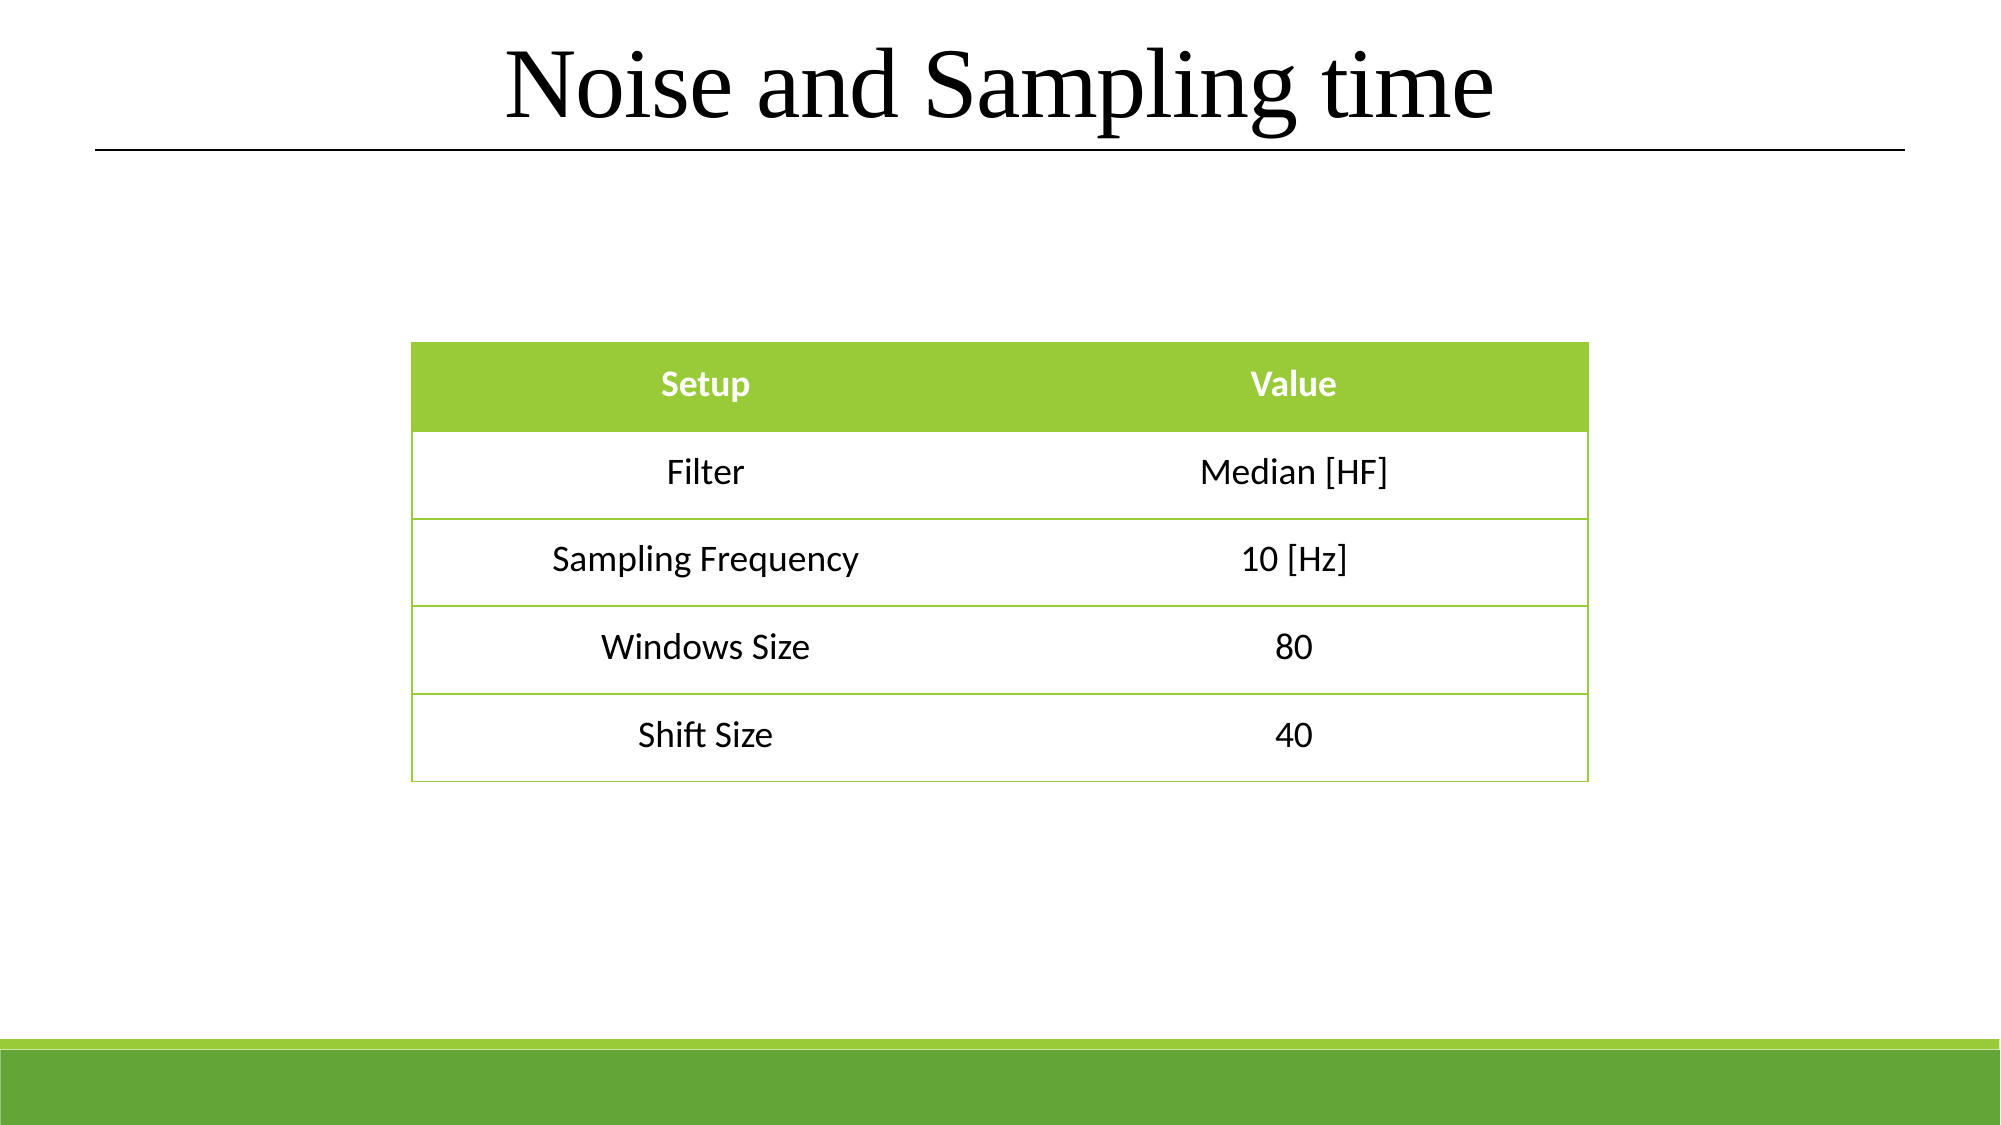

Noise and Sampling time
| Setup | Value |
| --- | --- |
| Filter | Median [HF] |
| Sampling Frequency | 10 [Hz] |
| Windows Size | 80 |
| Shift Size | 40 |